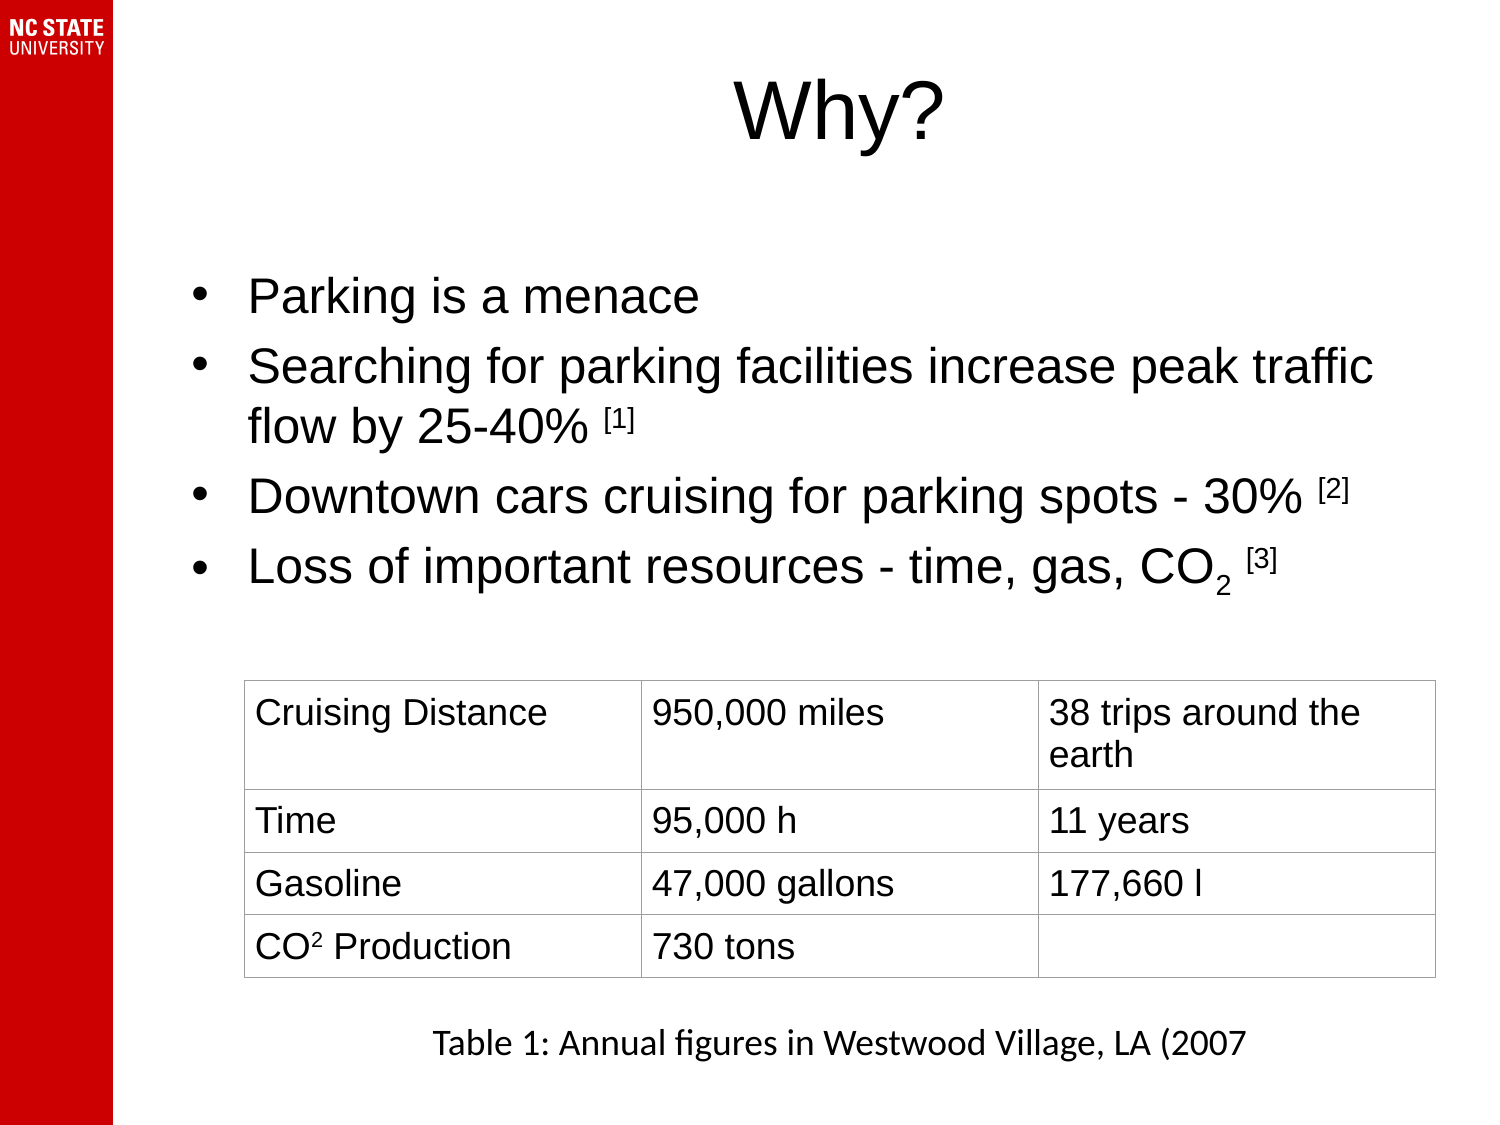

# Why?
Parking is a menace
Searching for parking facilities increase peak traffic flow by 25-40% [1]
Downtown cars cruising for parking spots - 30% [2]
Loss of important resources - time, gas, CO2 [3]

| Cruising Distance | 950,000 miles | 38 trips around the earth |
| --- | --- | --- |
| Time | 95,000 h | 11 years |
| Gasoline | 47,000 gallons | 177,660 l |
| CO2 Production | 730 tons |  |
Table 1: Annual figures in Westwood Village, LA (2007